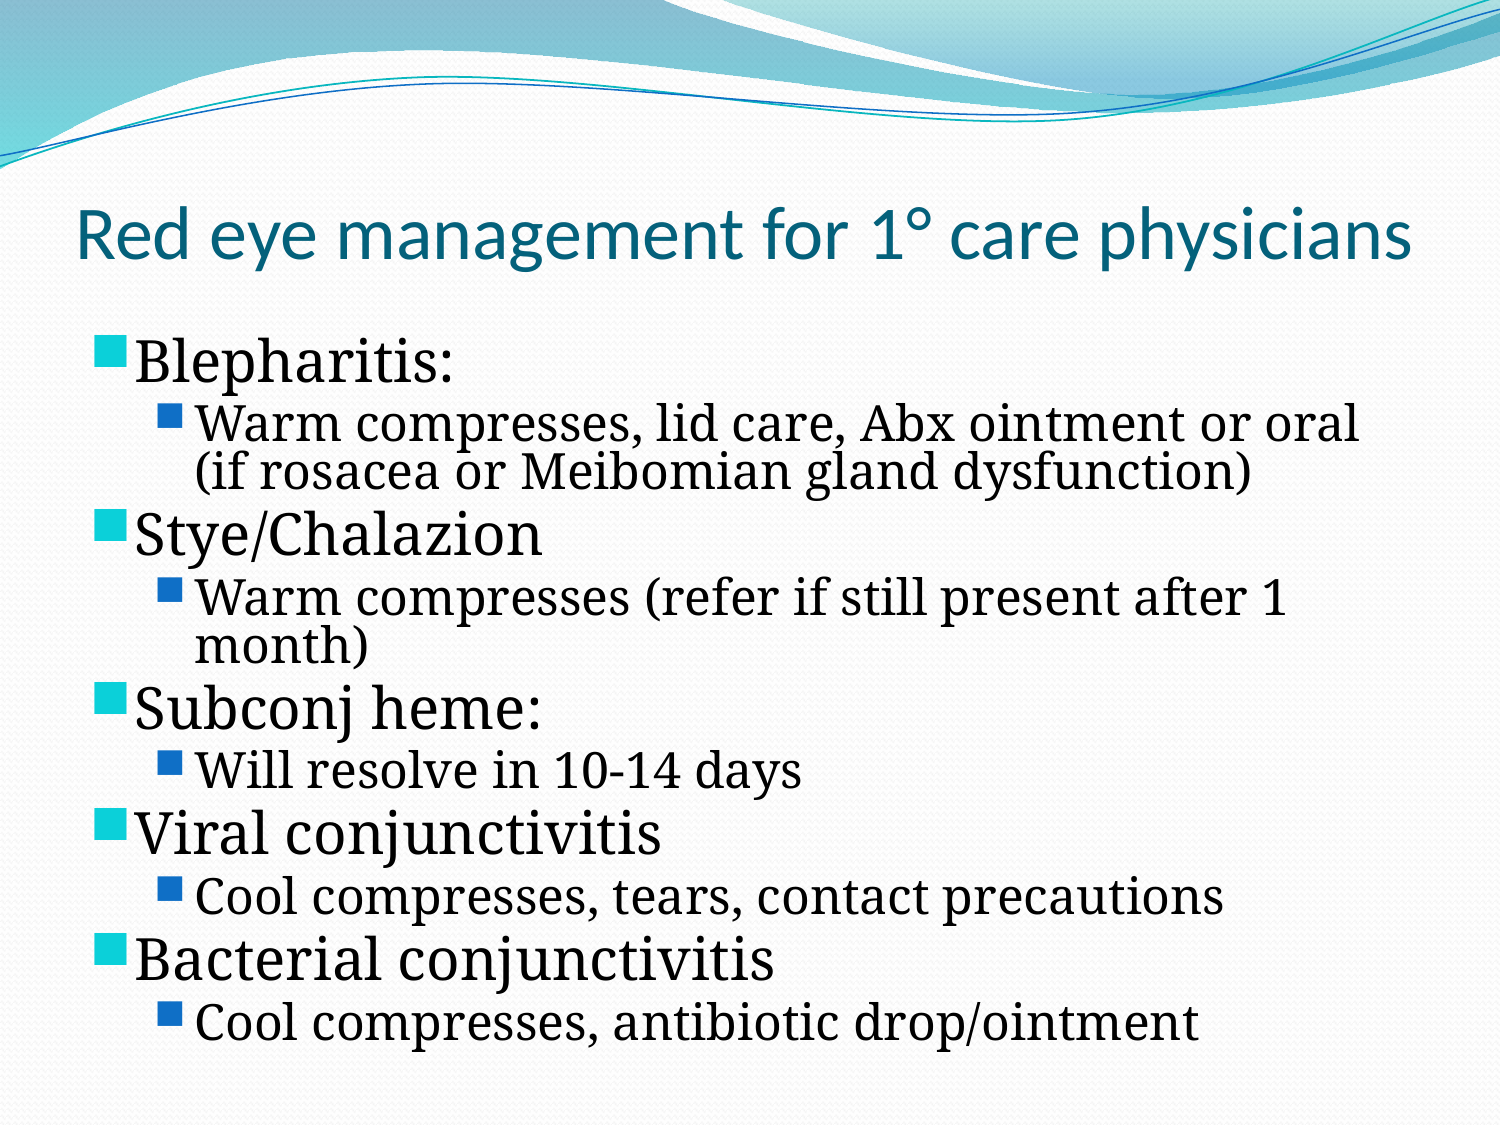

# Red eye management for 1° care physicians
Blepharitis:
Warm compresses, lid care, Abx ointment or oral (if rosacea or Meibomian gland dysfunction)
Stye/Chalazion
Warm compresses (refer if still present after 1 month)
Subconj heme:
Will resolve in 10-14 days
Viral conjunctivitis
Cool compresses, tears, contact precautions
Bacterial conjunctivitis
Cool compresses, antibiotic drop/ointment